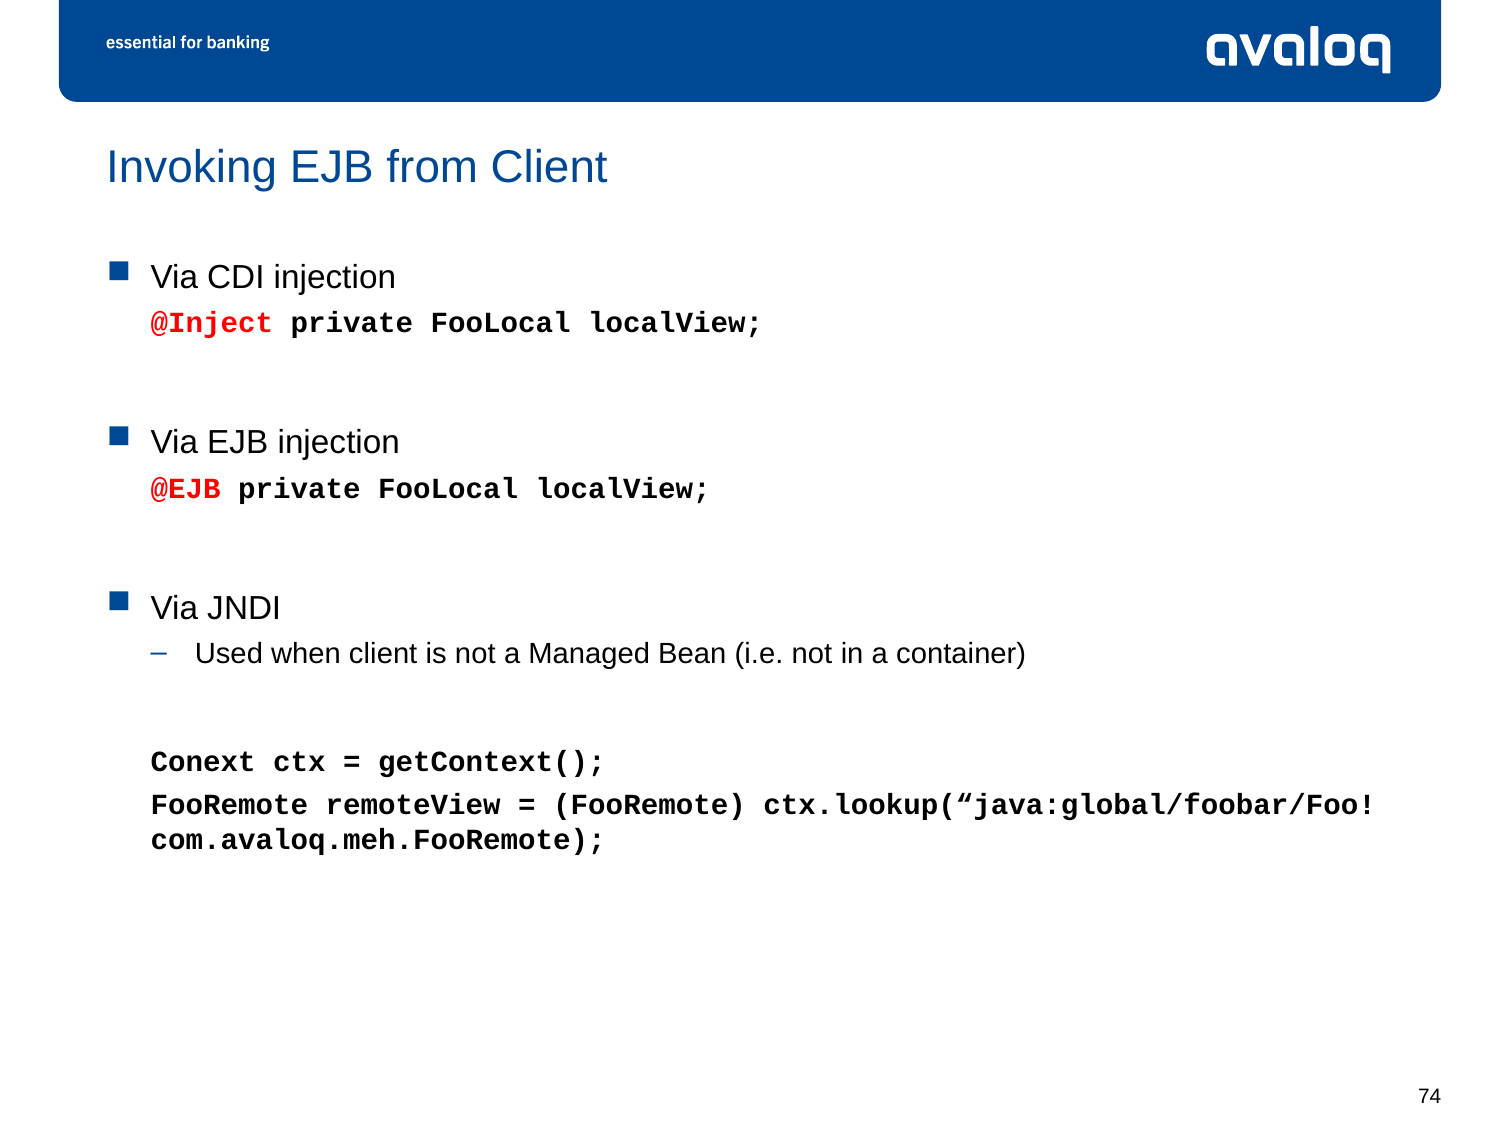

# Invoking EJB from Client
Via CDI injection
@Inject private FooLocal localView;

Via EJB injection
@EJB private FooLocal localView;

Via JNDI
Used when client is not a Managed Bean (i.e. not in a container)

Conext ctx = getContext();
FooRemote remoteView = (FooRemote) ctx.lookup(“java:global/foobar/Foo!com.avaloq.meh.FooRemote);
74